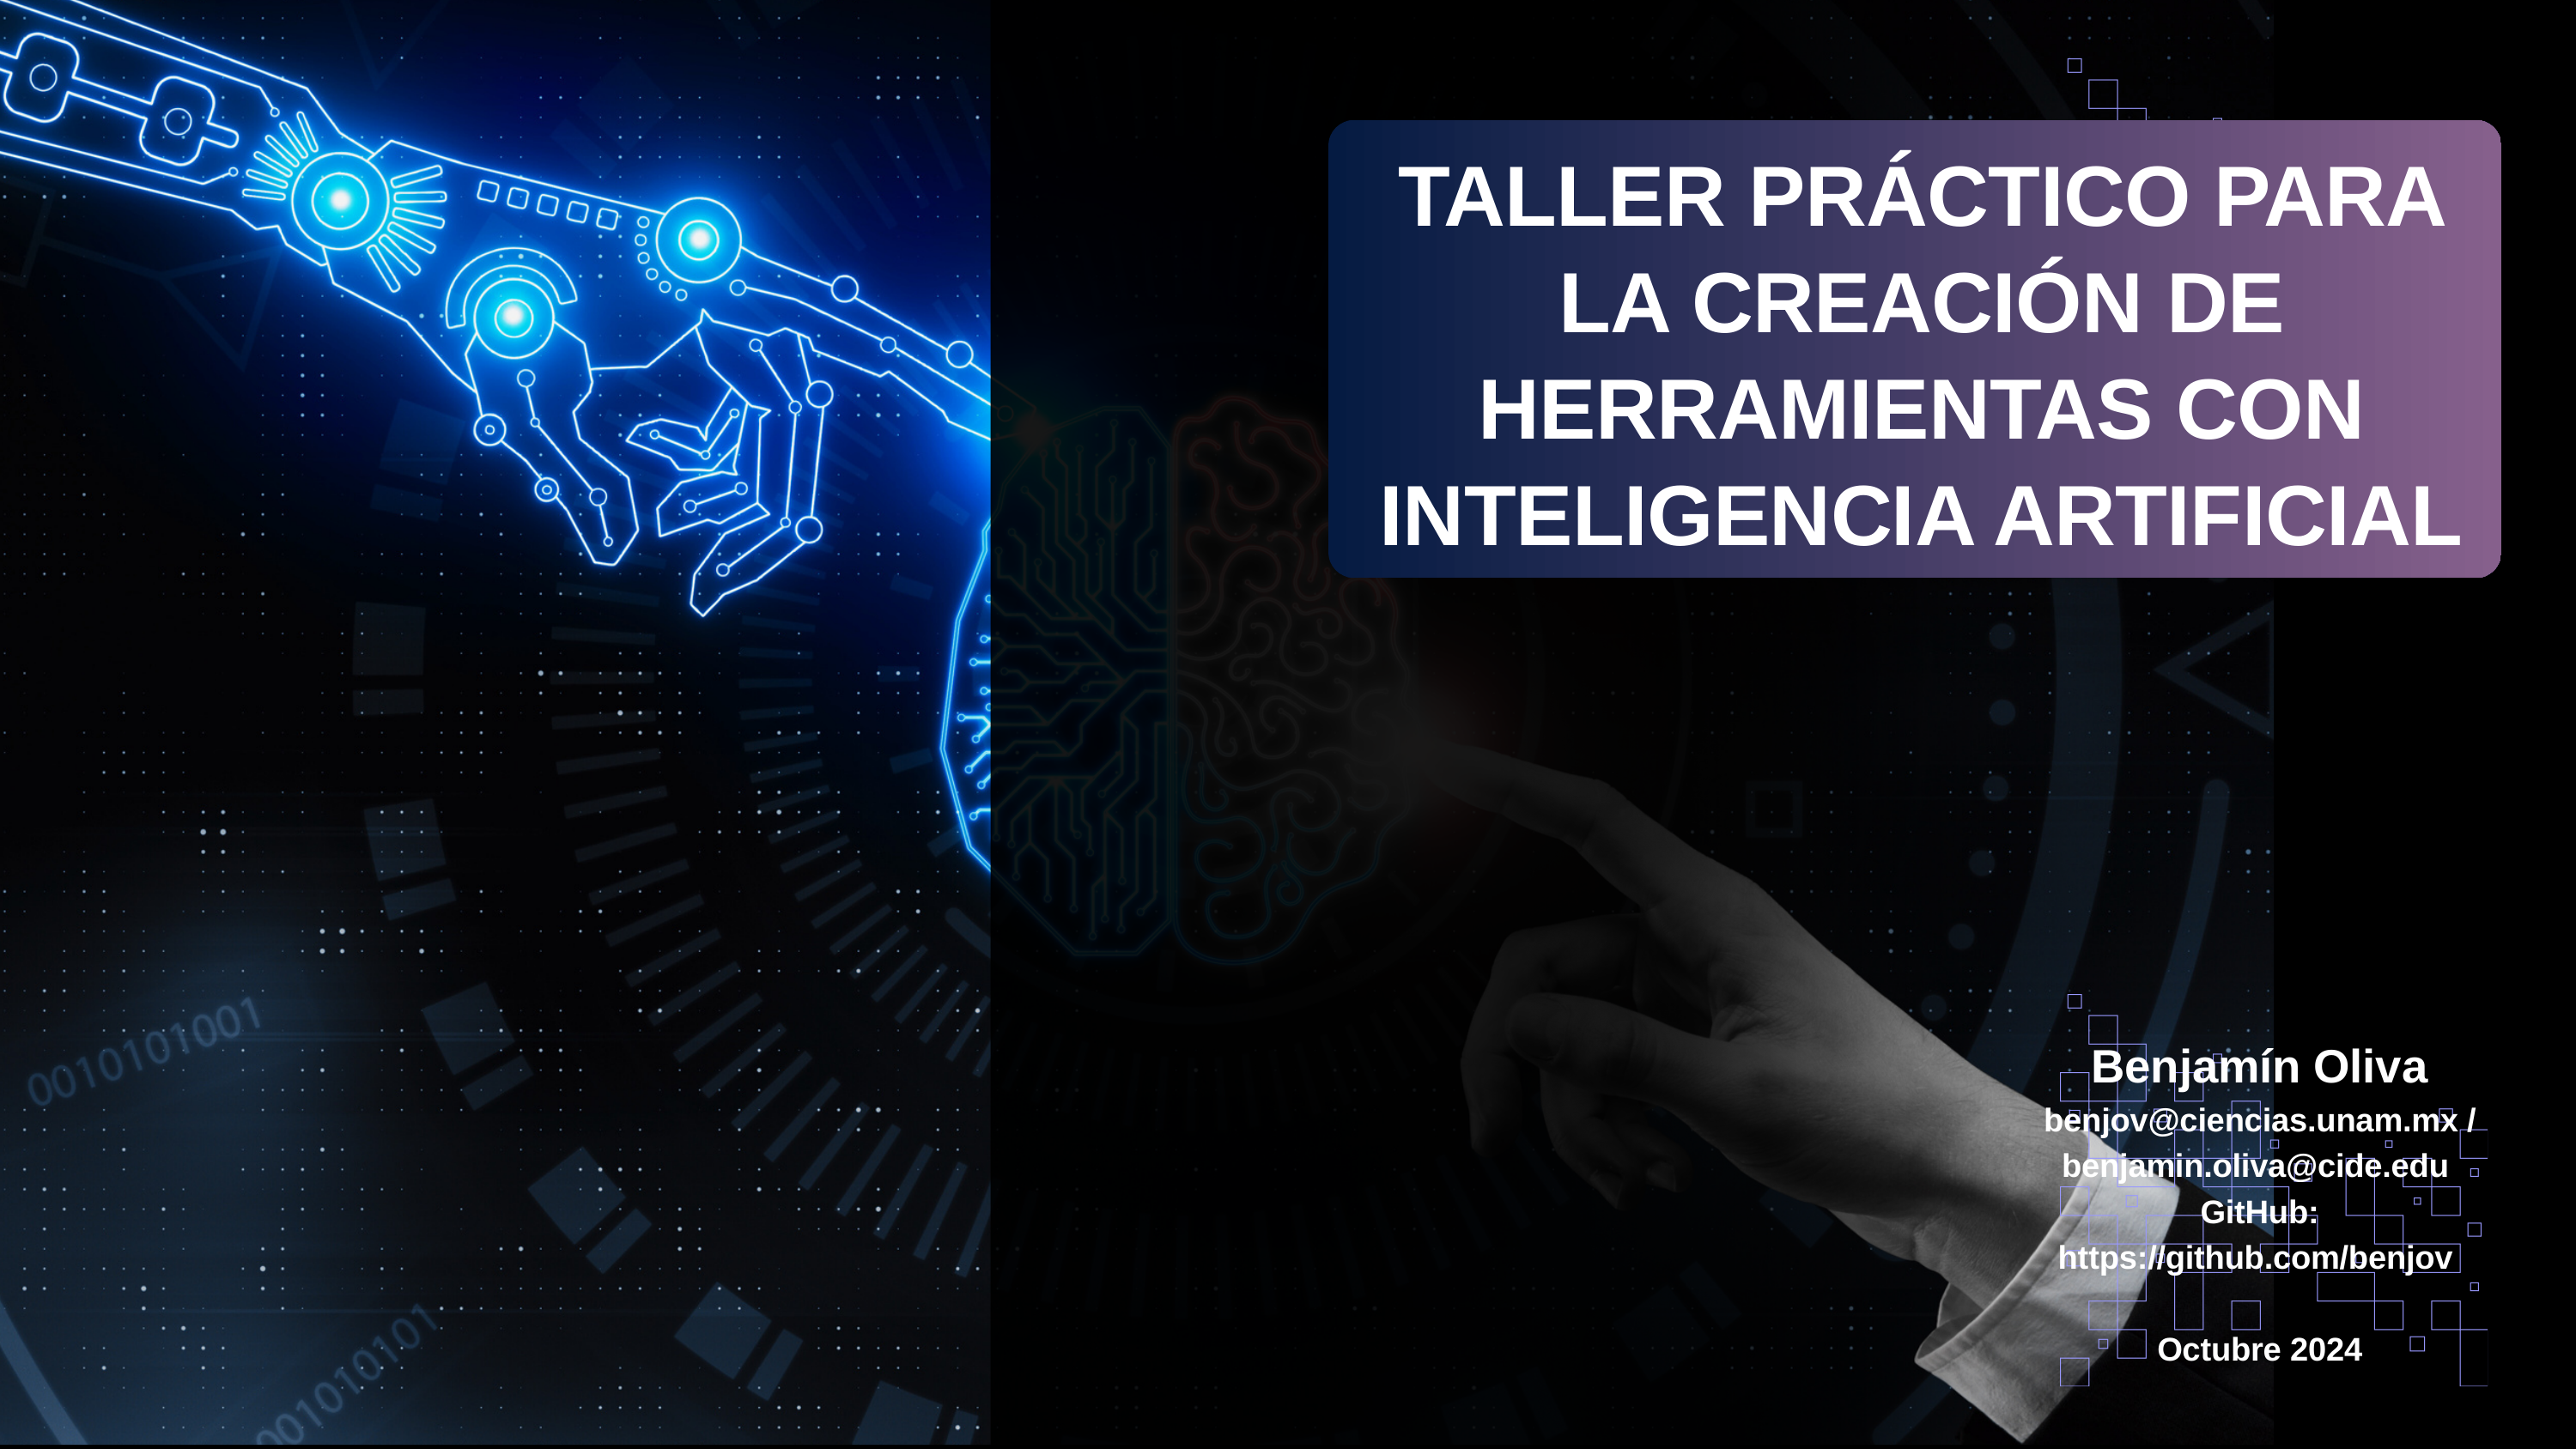

TALLER PRÁCTICO PARA LA CREACIÓN DE HERRAMIENTAS CON INTELIGENCIA ARTIFICIAL

Benjamín Oliva
benjov@ciencias.unam.mx / benjamin.oliva@cide.edu
GitHub: https://github.com/benjov

Octubre 2024